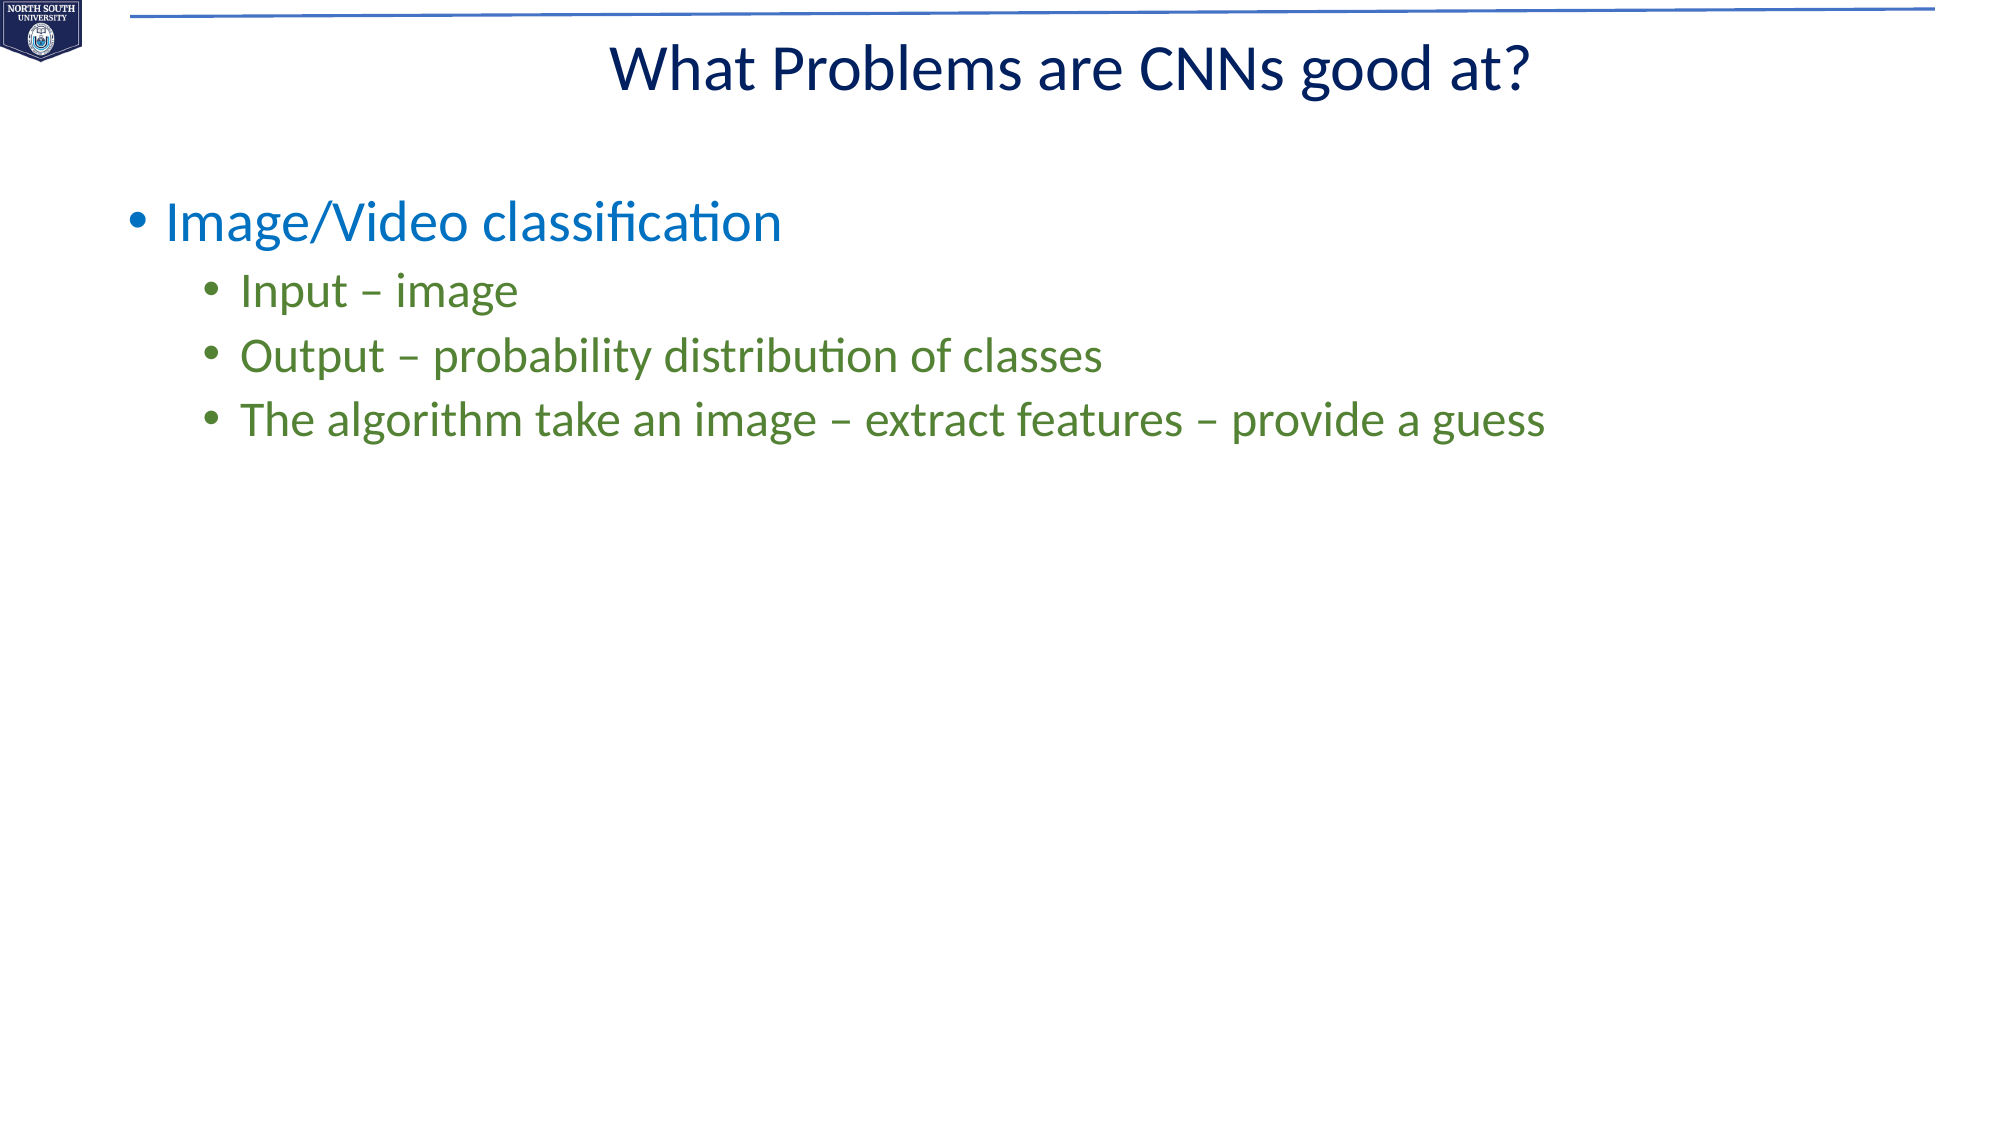

# What Problems are CNNs good at?
Image/Video classification
Input – image
Output – probability distribution of classes
The algorithm take an image – extract features – provide a guess